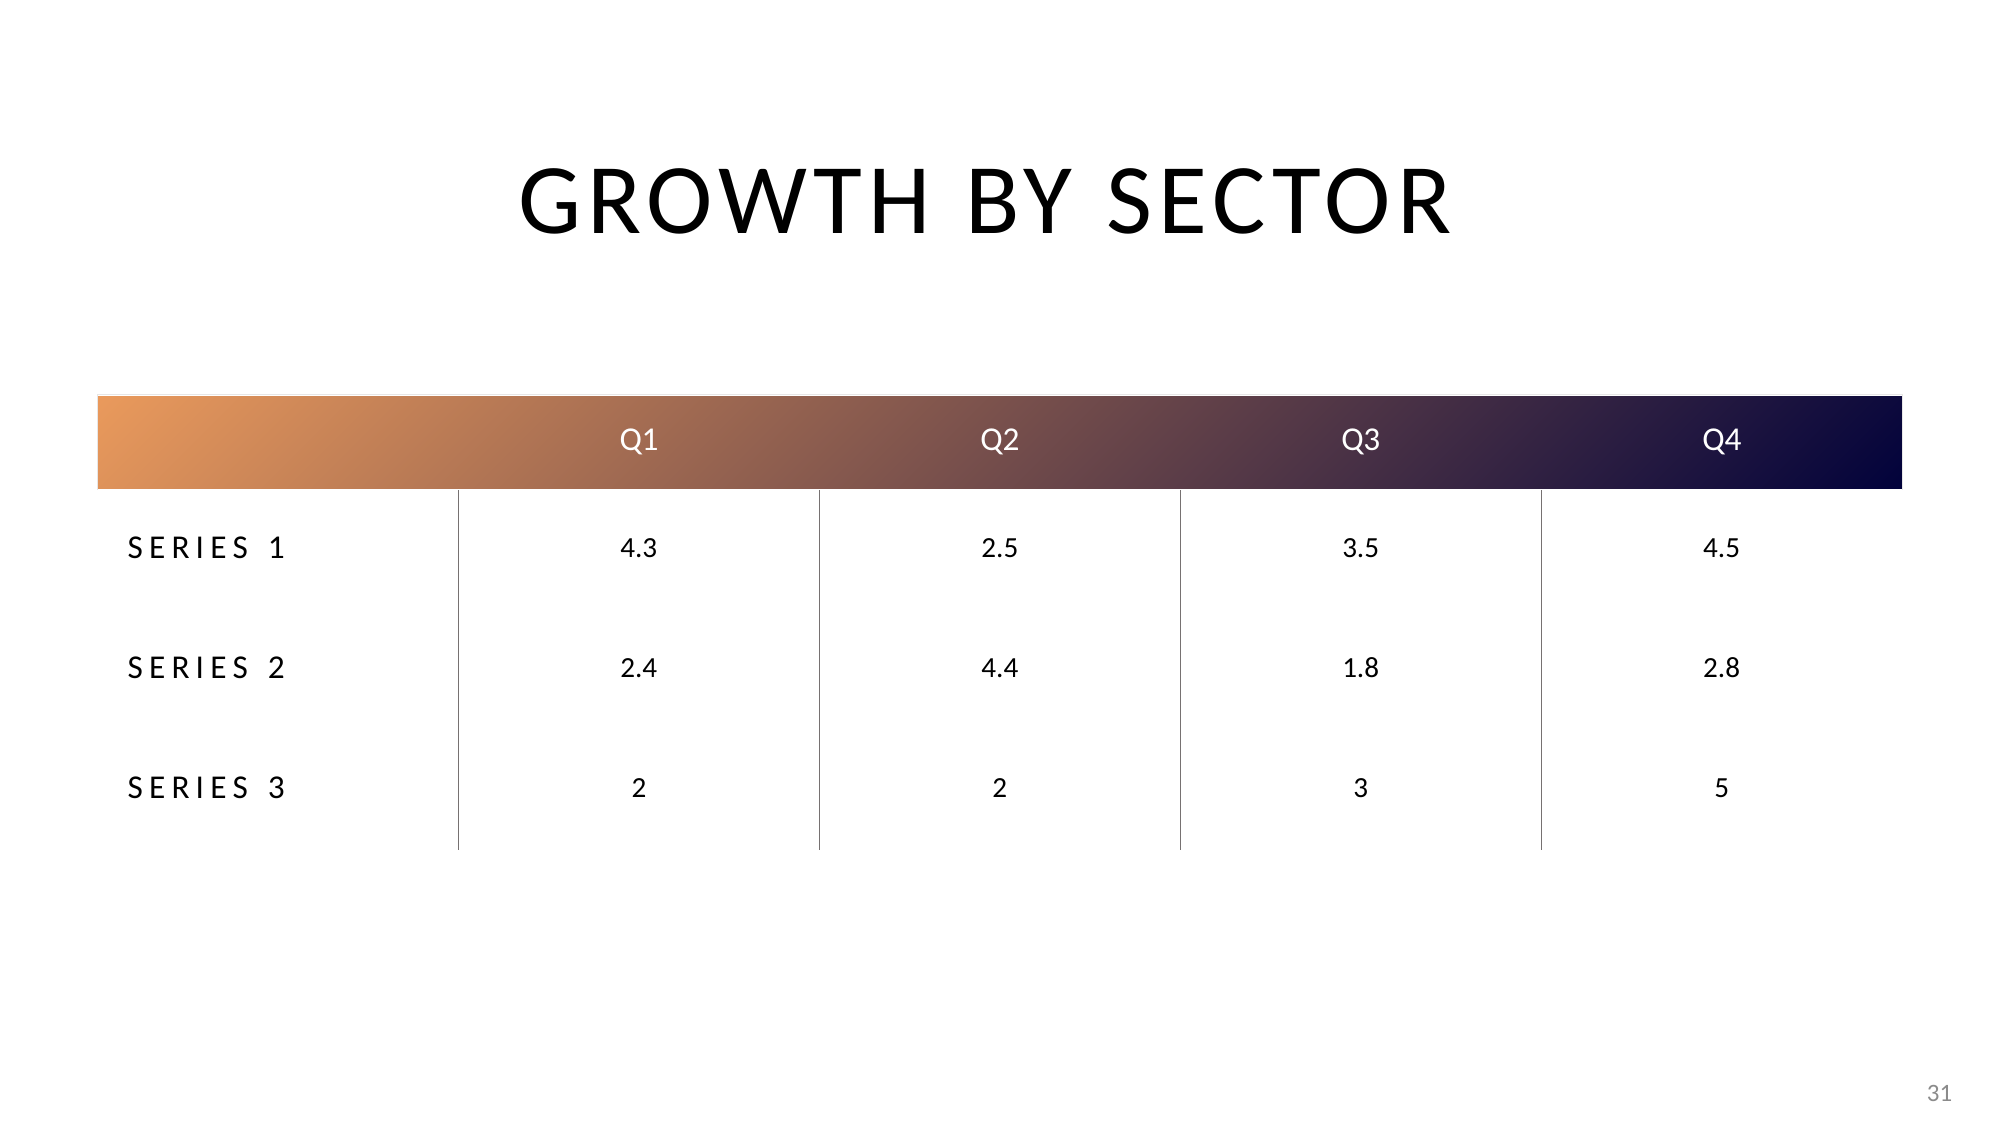

# Growth by sector
|  | Q1 | Q2 | Q3 | Q4 |
| --- | --- | --- | --- | --- |
| SERIES 1 | 4.3 | 2.5 | 3.5 | 4.5 |
| SERIES 2 | 2.4 | 4.4 | 1.8 | 2.8 |
| SERIES 3 | 2 | 2 | 3 | 5 |

31